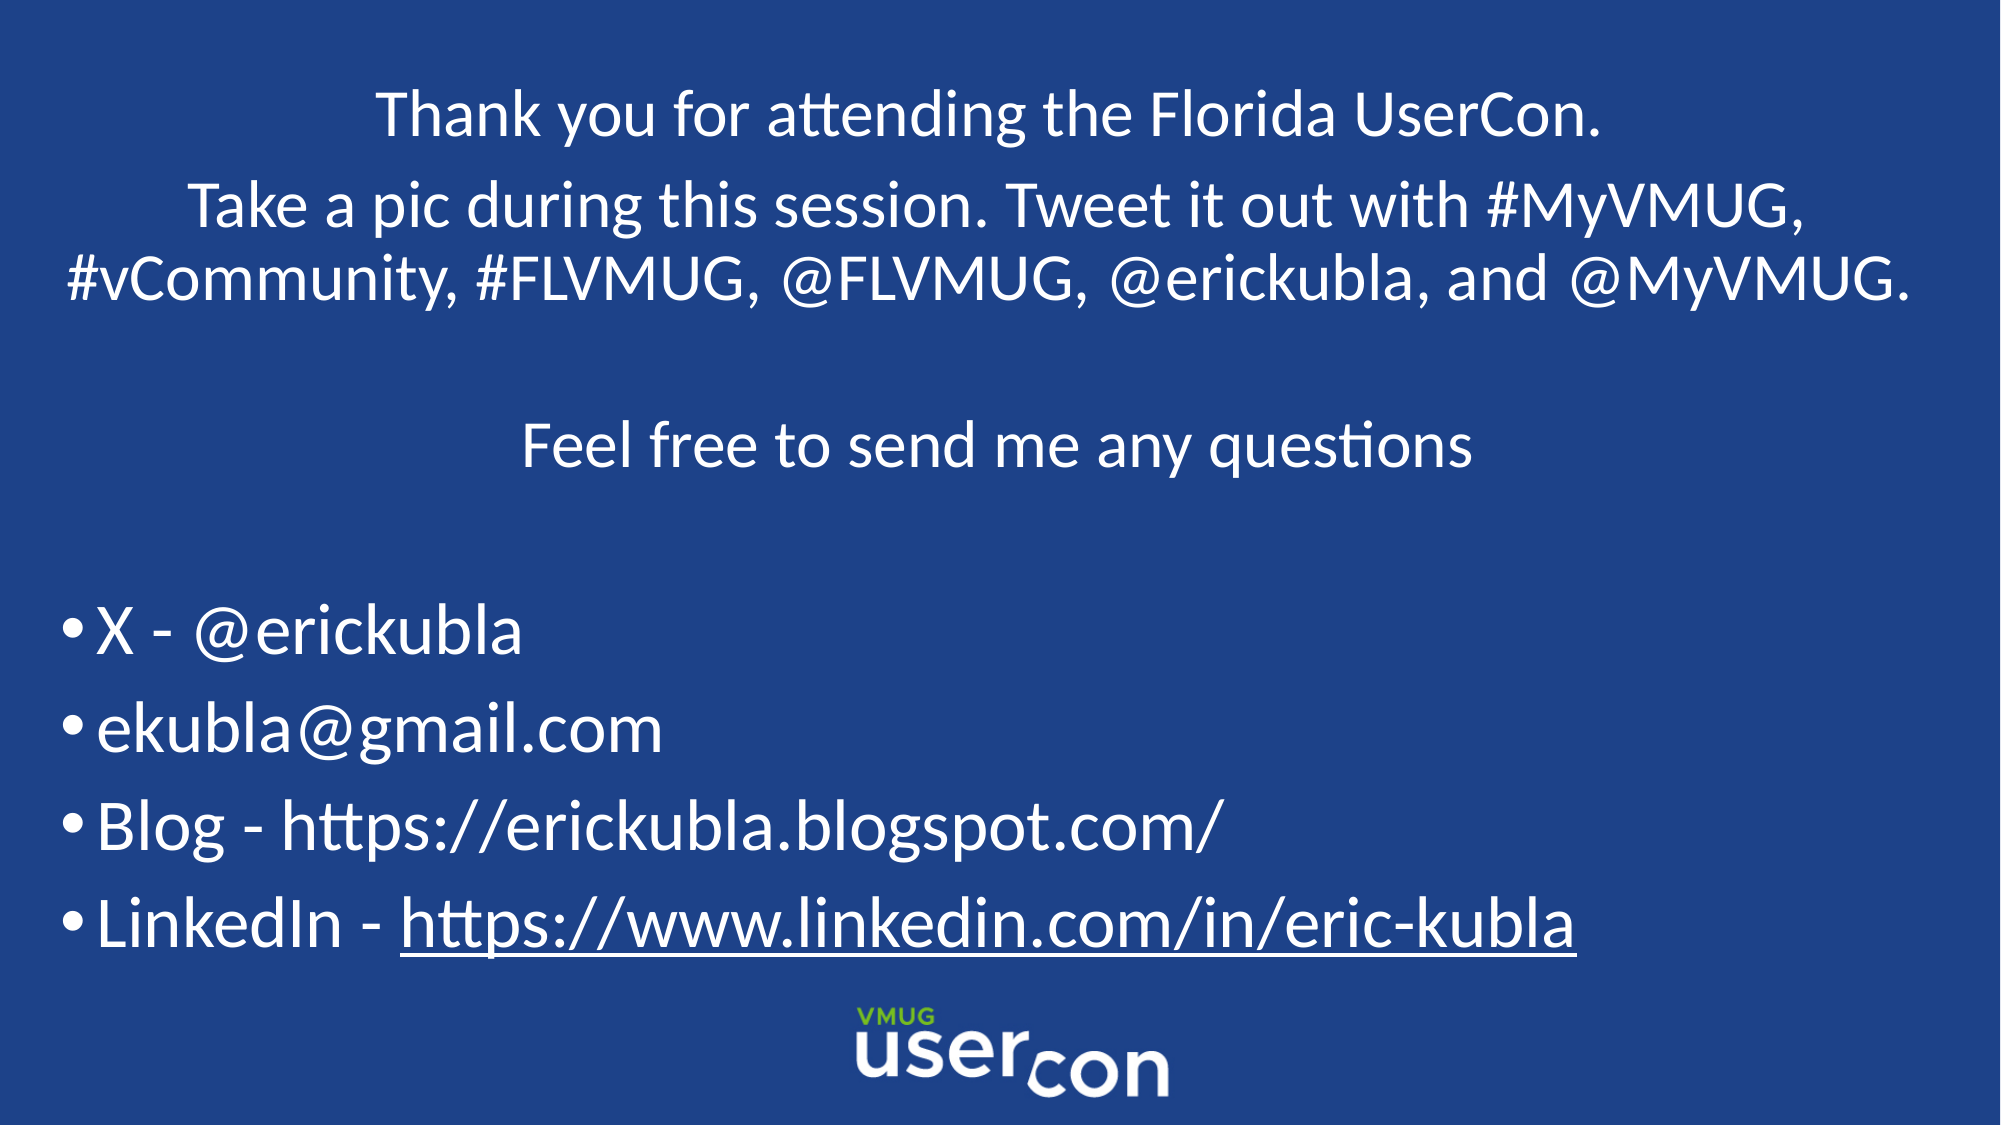

Thank you for attending the Florida UserCon.
Take a pic during this session. Tweet it out with #MyVMUG, #vCommunity, #FLVMUG, @FLVMUG, @erickubla, and @MyVMUG.

Feel free to send me any questions

X - @erickubla
ekubla@gmail.com
Blog - https://erickubla.blogspot.com/
LinkedIn - https://www.linkedin.com/in/eric-kubla